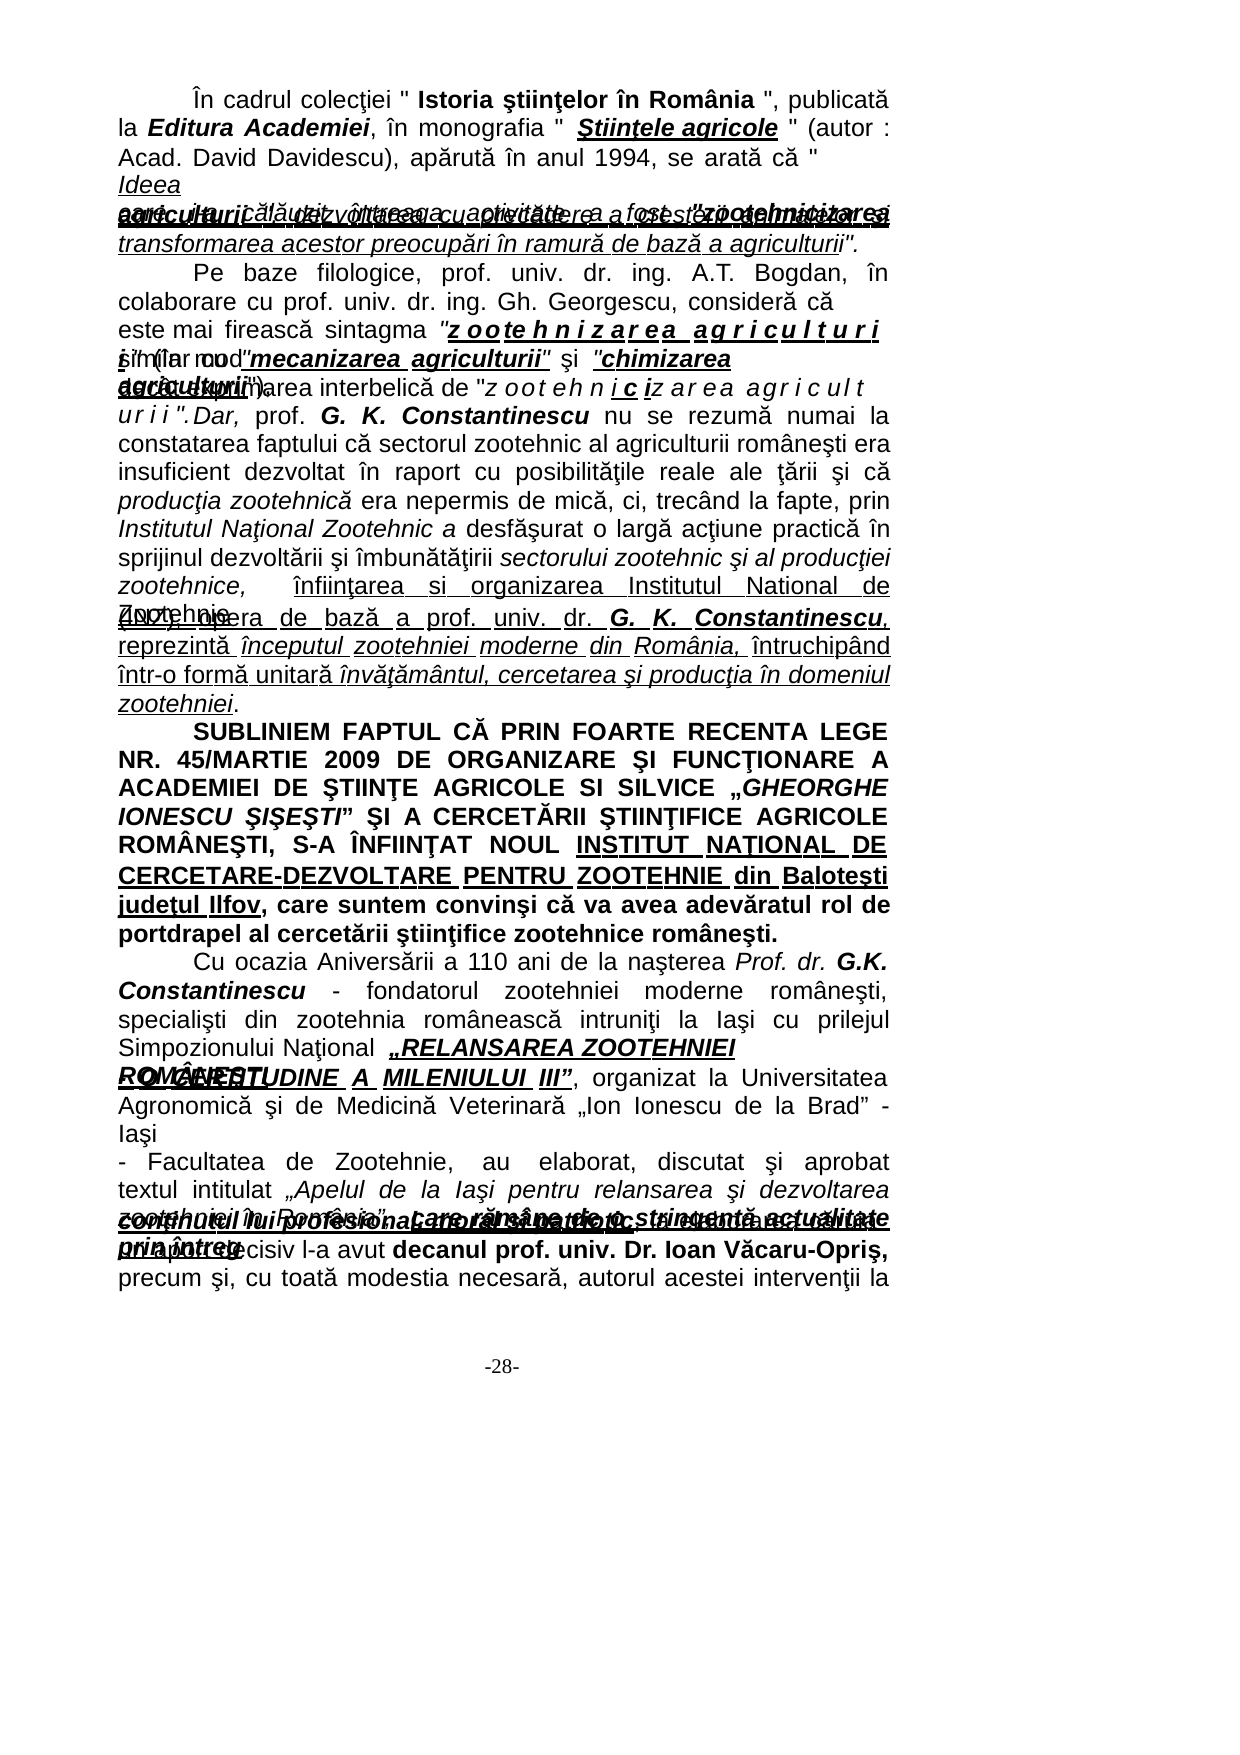

În cadrul colecţiei " Istoria ştiinţelor în România ", publicată
la Editura Academiei, în monografia "  Ştiinţele agricole " (autor :

Acad. David Davidescu), apărută în anul 1994, se arată că "  Ideea
care   i-a   călăuzit   întreaga   activitate   a   fost   "zootehnicizarea

agriculturii  ",  dezvoltarea  cu  precădere  a  creşterii  animalelor  şi
transformarea acestor preocupări în ramură de bază a agriculturii".
Pe  baze  filologice,  prof.  univ.  dr.  ing.  A.T.  Bogdan,  în
colaborare cu prof. univ. dr. ing. Gh. Georgescu, consideră că este mai firească sintagma "z oote h n i z ar ea  ag r i cu l t u r i i " (în mod

similar cu "mecanizarea agriculturii" şi  "chimizarea agriculturii"),
decât exprimarea interbelică de "z oot eh n i ciz ar ea agr i c ul t ur i i ".
Dar,  prof.  G.  K.  Constantinescu  nu  se  rezumă  numai  la
constatarea faptului că sectorul zootehnic al agriculturii româneşti era insuficient dezvoltat în raport cu posibilităţile reale ale ţării şi că producţia zootehnică era nepermis de mică, ci, trecând la fapte, prin Institutul Naţional Zootehnic a desfăşurat o largă acţiune practică în sprijinul dezvoltării şi îmbunătăţirii sectorului zootehnic şi al producţiei zootehnice,  înfiinţarea si organizarea Institutul National de Zootehnie

(INZ),  opera  de  bază  a  prof.  univ.  dr.  G.  K.  Constantinescu,

reprezintă începutul zootehniei moderne din România, întruchipând
într-o formă unitară învăţământul, cercetarea şi producţia în domeniul
zootehniei.
SUBLINIEM FAPTUL CĂ PRIN FOARTE RECENTA LEGE NR. 45/MARTIE 2009 DE ORGANIZARE ŞI FUNCŢIONARE A ACADEMIEI DE ŞTIINŢE AGRICOLE SI SILVICE „GHEORGHE IONESCU ŞIŞEŞTI” ŞI A CERCETĂRII ŞTIINŢIFICE AGRICOLE ROMÂNEŞTI,  S-A  ÎNFIINŢAT  NOUL  INSTITUT  NAŢIONAL  DE

CERCETARE-DEZVOLTARE PENTRU ZOOTEHNIE din Baloteşti

judeţul Ilfov, care suntem convinşi că va avea adevăratul rol de
portdrapel al cercetării ştiinţifice zootehnice româneşti.
Cu ocazia Aniversării a 110 ani de la naşterea Prof. dr. G.K.
Constantinescu
-
fondatorul
zootehniei
moderne   româneşti,
specialişti  din  zootehnia  românească  intruniţi  la  Iaşi  cu  prilejul
Simpozionului Naţional  „RELANSAREA ZOOTEHNIEI ROMÂNEŞTI

- O CERTITUDINE A MILENIULUI III”, organizat la Universitatea
Agronomică şi de Medicină Veterinară „Ion Ionescu de la Brad” - Iaşi
- Facultatea de Zootehnie,  au  elaborat, discutat şi aprobat textul intitulat „Apelul de la Iaşi pentru relansarea şi dezvoltarea zootehniei în România”,  care rămâne de o stringentă actualitate prin întreg

conţinutul lui profesional, moral şi patriotic, la elaborarea căruia
un aport decisiv l-a avut decanul prof. univ. Dr. Ioan Văcaru-Opriş,
precum şi, cu toată modestia necesară, autorul acestei intervenţii la
-28-